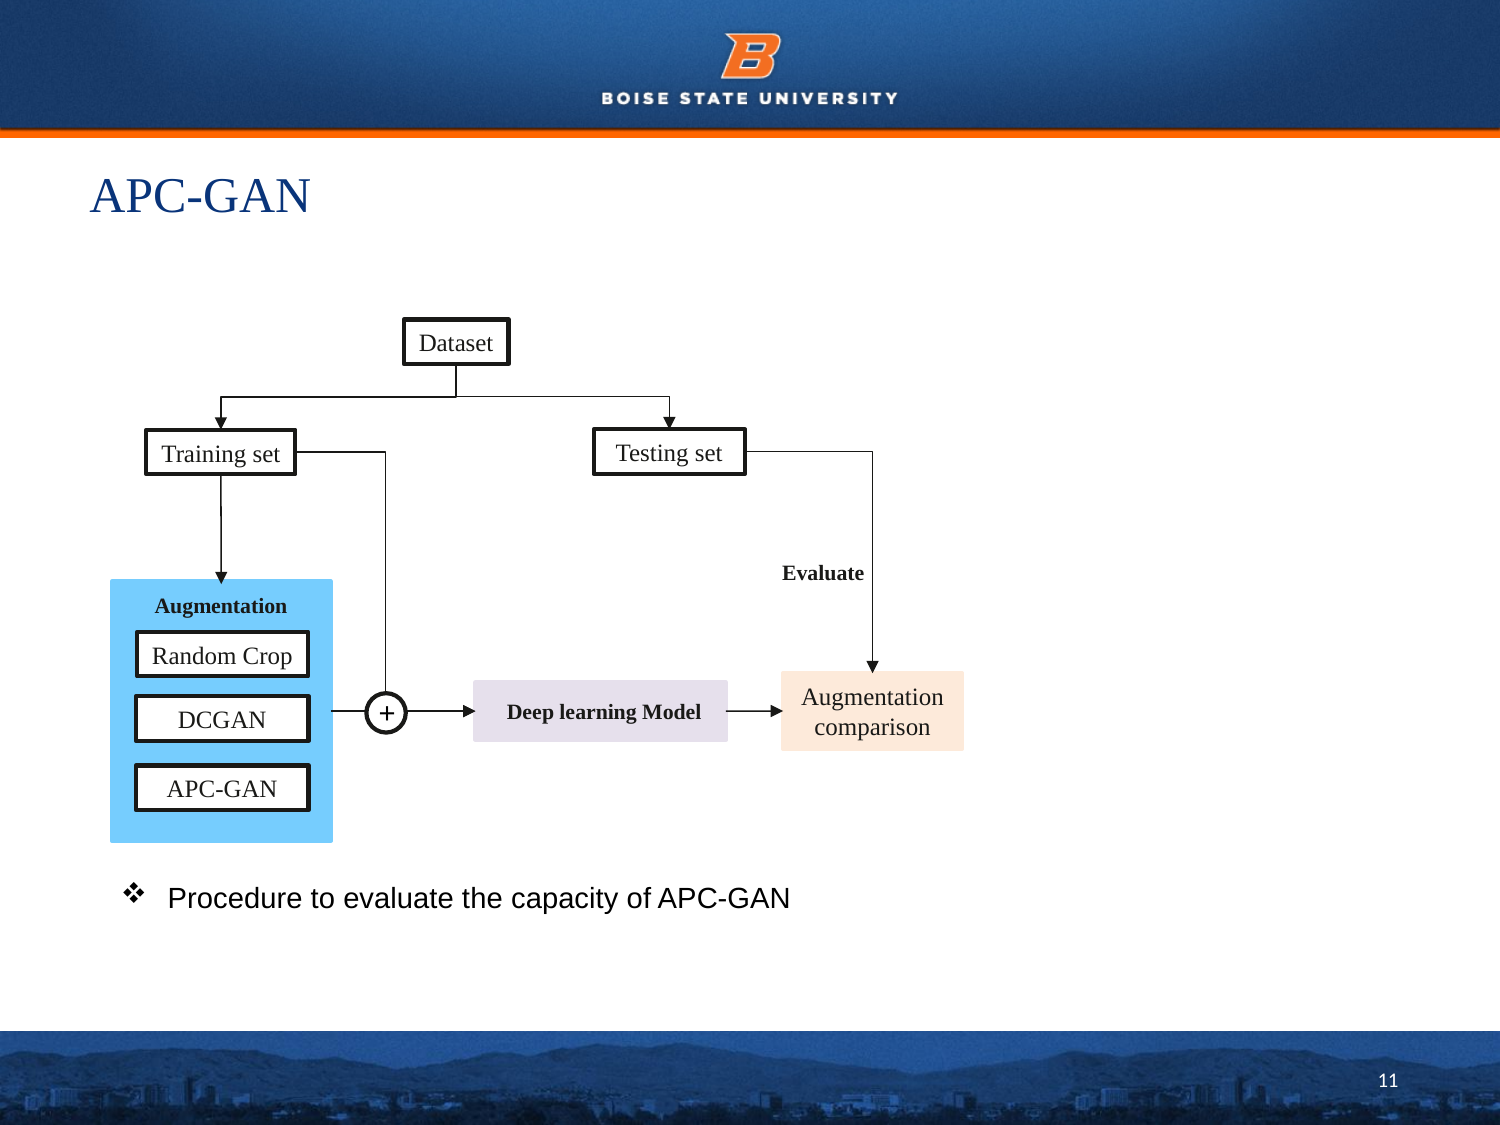

# APC-GAN
Dataset
Testing set
Training set
Evaluate

Augmentation
Random Crop
Augmentation comparison

+
Deep learning Model
+
DCGAN
APC-GAN
Procedure to evaluate the capacity of APC-GAN